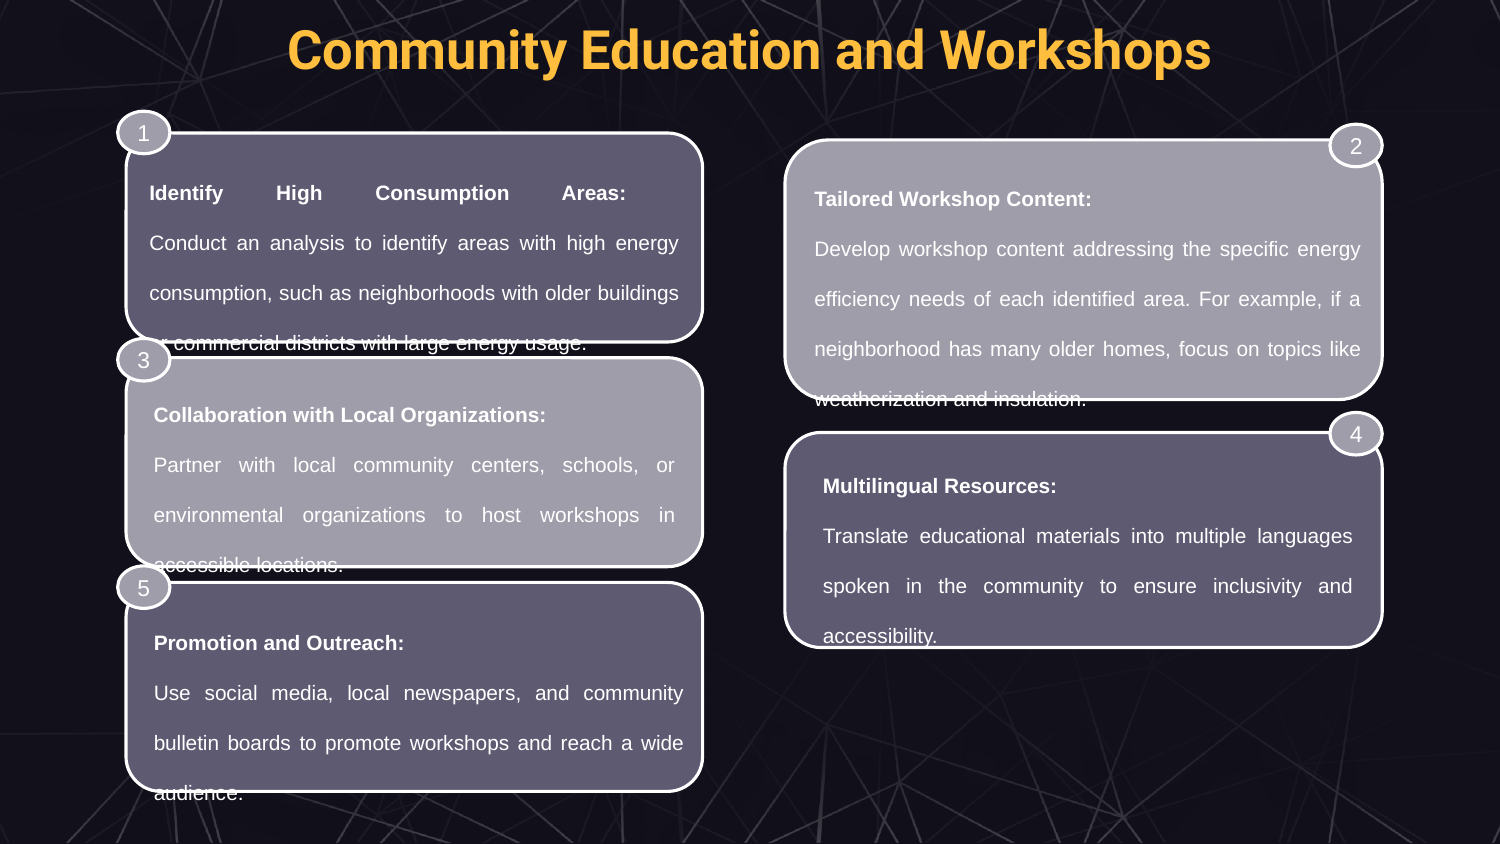

Community Education and Workshops
1
2

Identify High Consumption Areas:
Conduct an analysis to identify areas with high energy consumption, such as neighborhoods with older buildings or commercial districts with large energy usage.

Tailored Workshop Content:
Develop workshop content addressing the specific energy efficiency needs of each identified area. For example, if a neighborhood has many older homes, focus on topics like weatherization and insulation.

3

Collaboration with Local Organizations:
Partner with local community centers, schools, or environmental organizations to host workshops in accessible locations.
4

Multilingual Resources:
Translate educational materials into multiple languages spoken in the community to ensure inclusivity and accessibility.

5

Promotion and Outreach:
Use social media, local newspapers, and community bulletin boards to promote workshops and reach a wide audience.